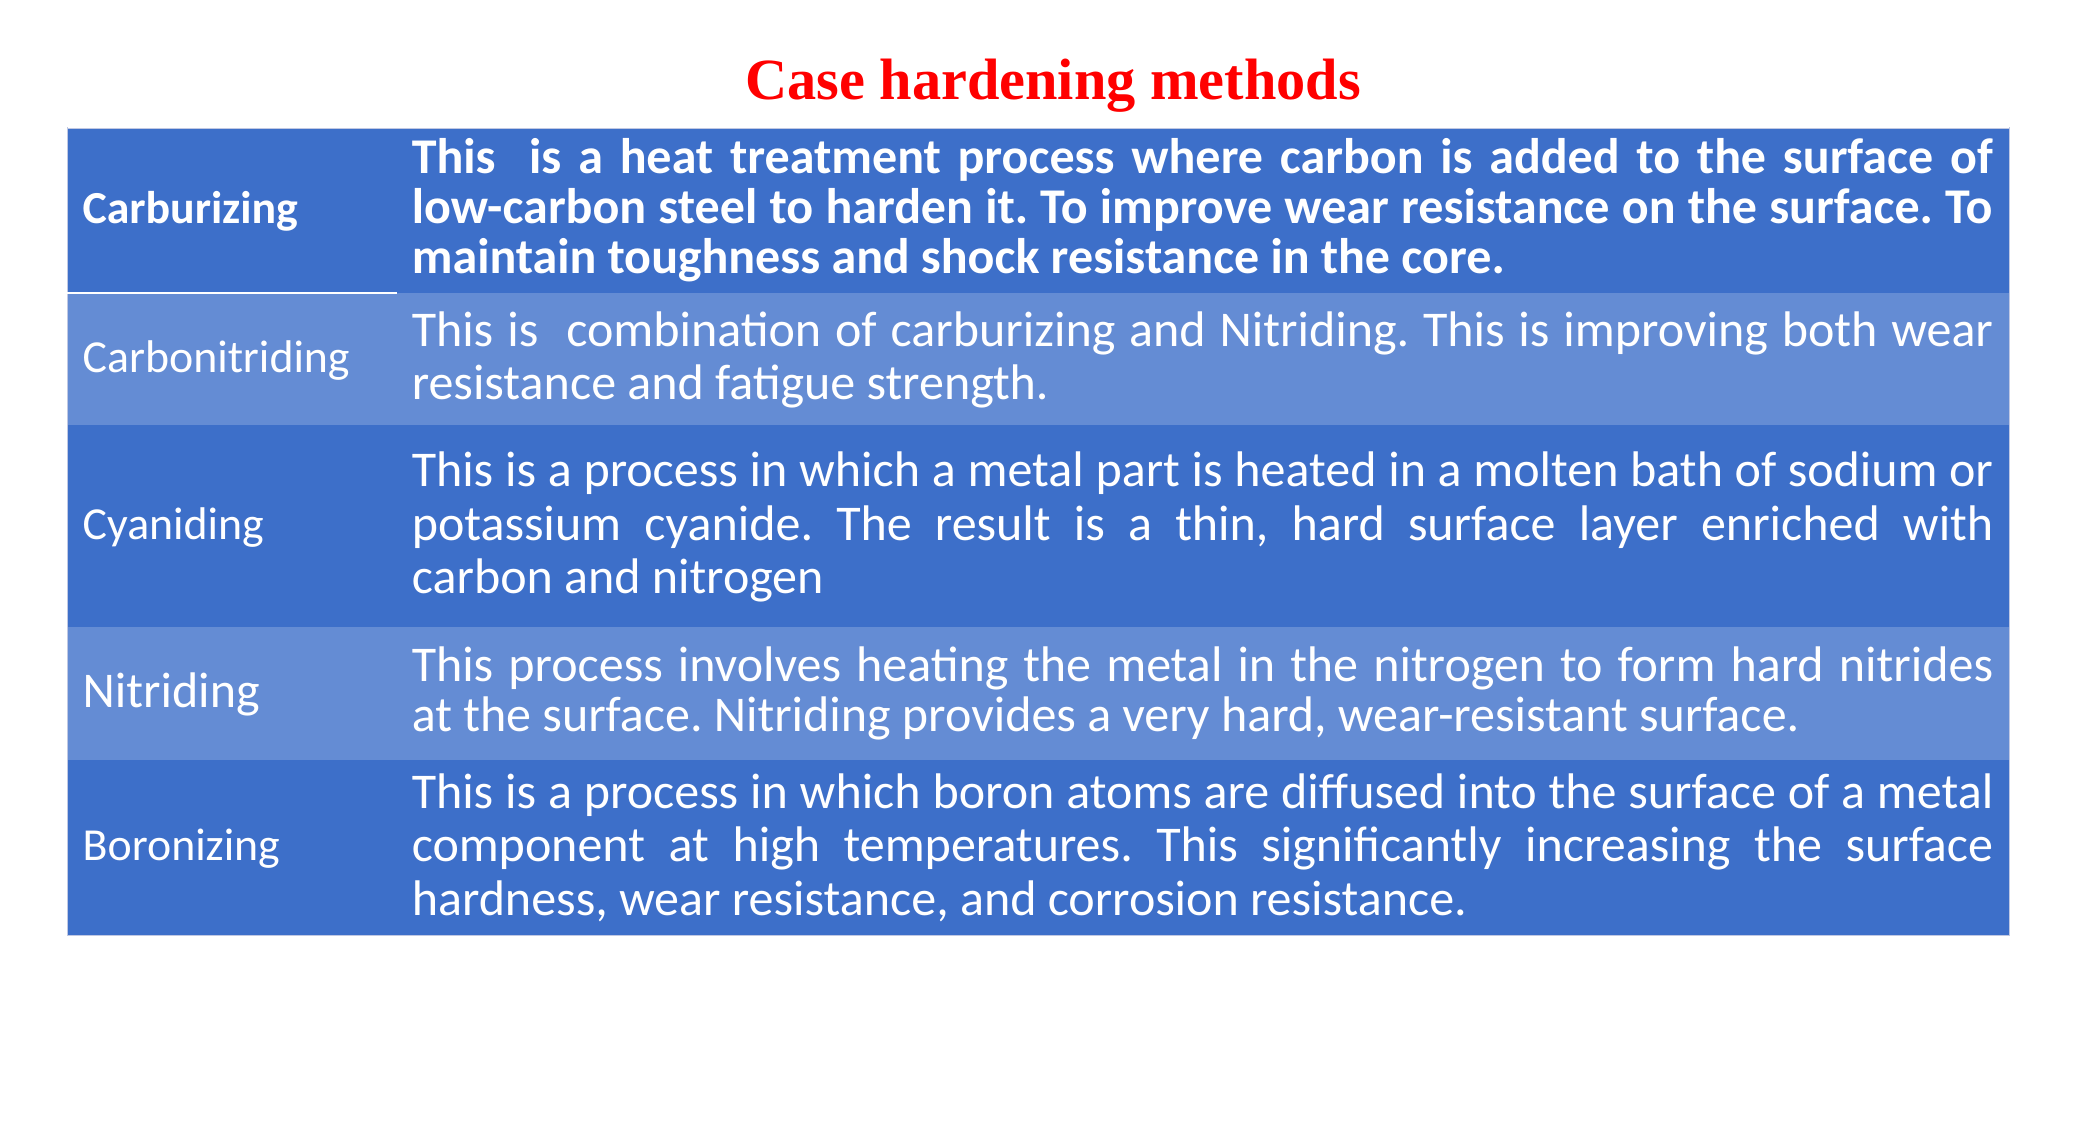

Case hardening methods
| Carburizing | This is a heat treatment process where carbon is added to the surface of low-carbon steel to harden it. To improve wear resistance on the surface. To maintain toughness and shock resistance in the core. |
| --- | --- |
| Carbonitriding | This is combination of carburizing and Nitriding. This is improving both wear resistance and fatigue strength. |
| Cyaniding | This is a process in which a metal part is heated in a molten bath of sodium or potassium cyanide. The result is a thin, hard surface layer enriched with carbon and nitrogen |
| Nitriding | This process involves heating the metal in the nitrogen to form hard nitrides at the surface. Nitriding provides a very hard, wear-resistant surface. |
| Boronizing | This is a process in which boron atoms are diffused into the surface of a metal component at high temperatures. This significantly increasing the surface hardness, wear resistance, and corrosion resistance. |